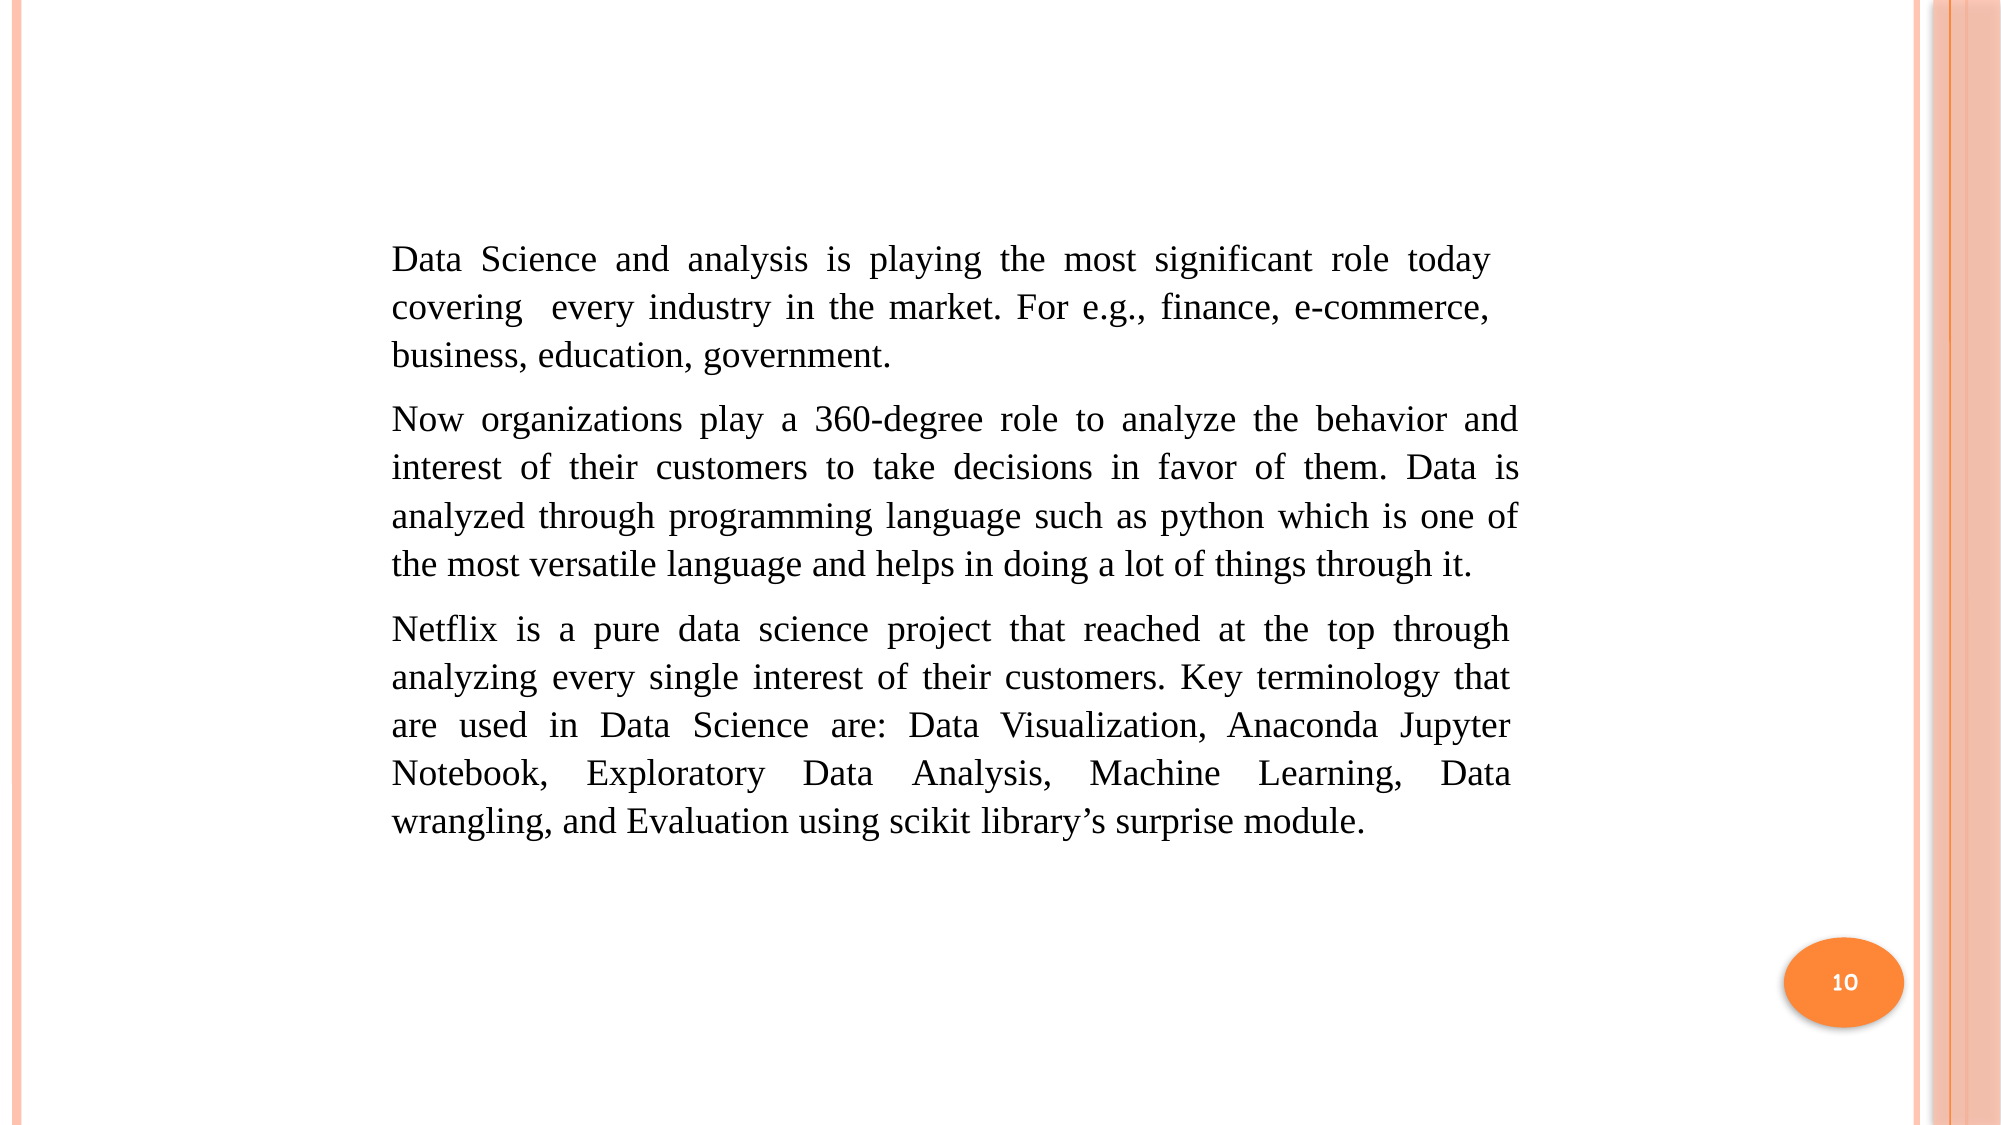

Data Science and analysis is playing the most significant role today covering  every industry in the market. For e.g., finance, e-commerce, business, education, government.
Now organizations play a 360-degree role to analyze the behavior and interest of their customers to take decisions in favor of them. Data is analyzed through programming language such as python which is one of the most versatile language and helps in doing a lot of things through it.
Netflix is a pure data science project that reached at the top through analyzing every single interest of their customers. Key terminology that are used in Data Science are: Data Visualization, Anaconda Jupyter Notebook, Exploratory Data Analysis, Machine Learning, Data wrangling, and Evaluation using scikit library’s surprise module.

10